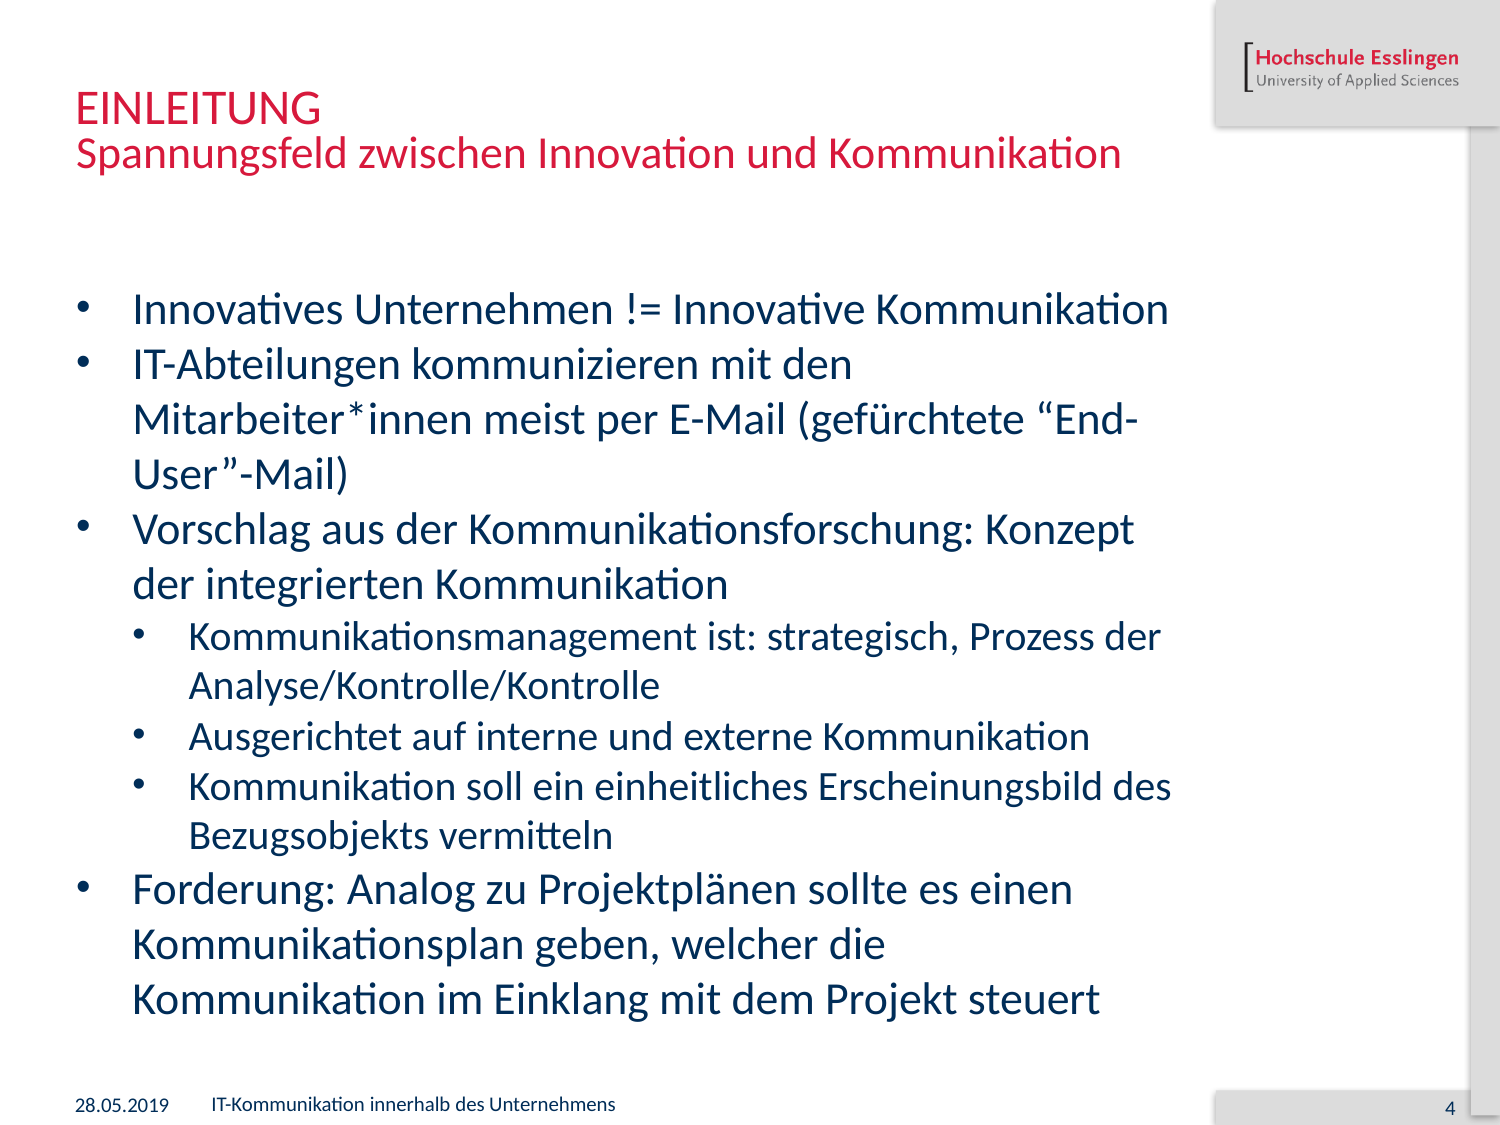

# EINLEITUNG
Spannungsfeld zwischen Innovation und Kommunikation
Innovatives Unternehmen != Innovative Kommunikation
IT-Abteilungen kommunizieren mit den Mitarbeiter*innen meist per E-Mail (gefürchtete “End-User”-Mail)
Vorschlag aus der Kommunikationsforschung: Konzept der integrierten Kommunikation
Kommunikationsmanagement ist: strategisch, Prozess der Analyse/Kontrolle/Kontrolle
Ausgerichtet auf interne und externe Kommunikation
Kommunikation soll ein einheitliches Erscheinungsbild des Bezugsobjekts vermitteln
Forderung: Analog zu Projektplänen sollte es einen Kommunikationsplan geben, welcher die Kommunikation im Einklang mit dem Projekt steuert

28.05.2019
IT-Kommunikation innerhalb des Unternehmens
4